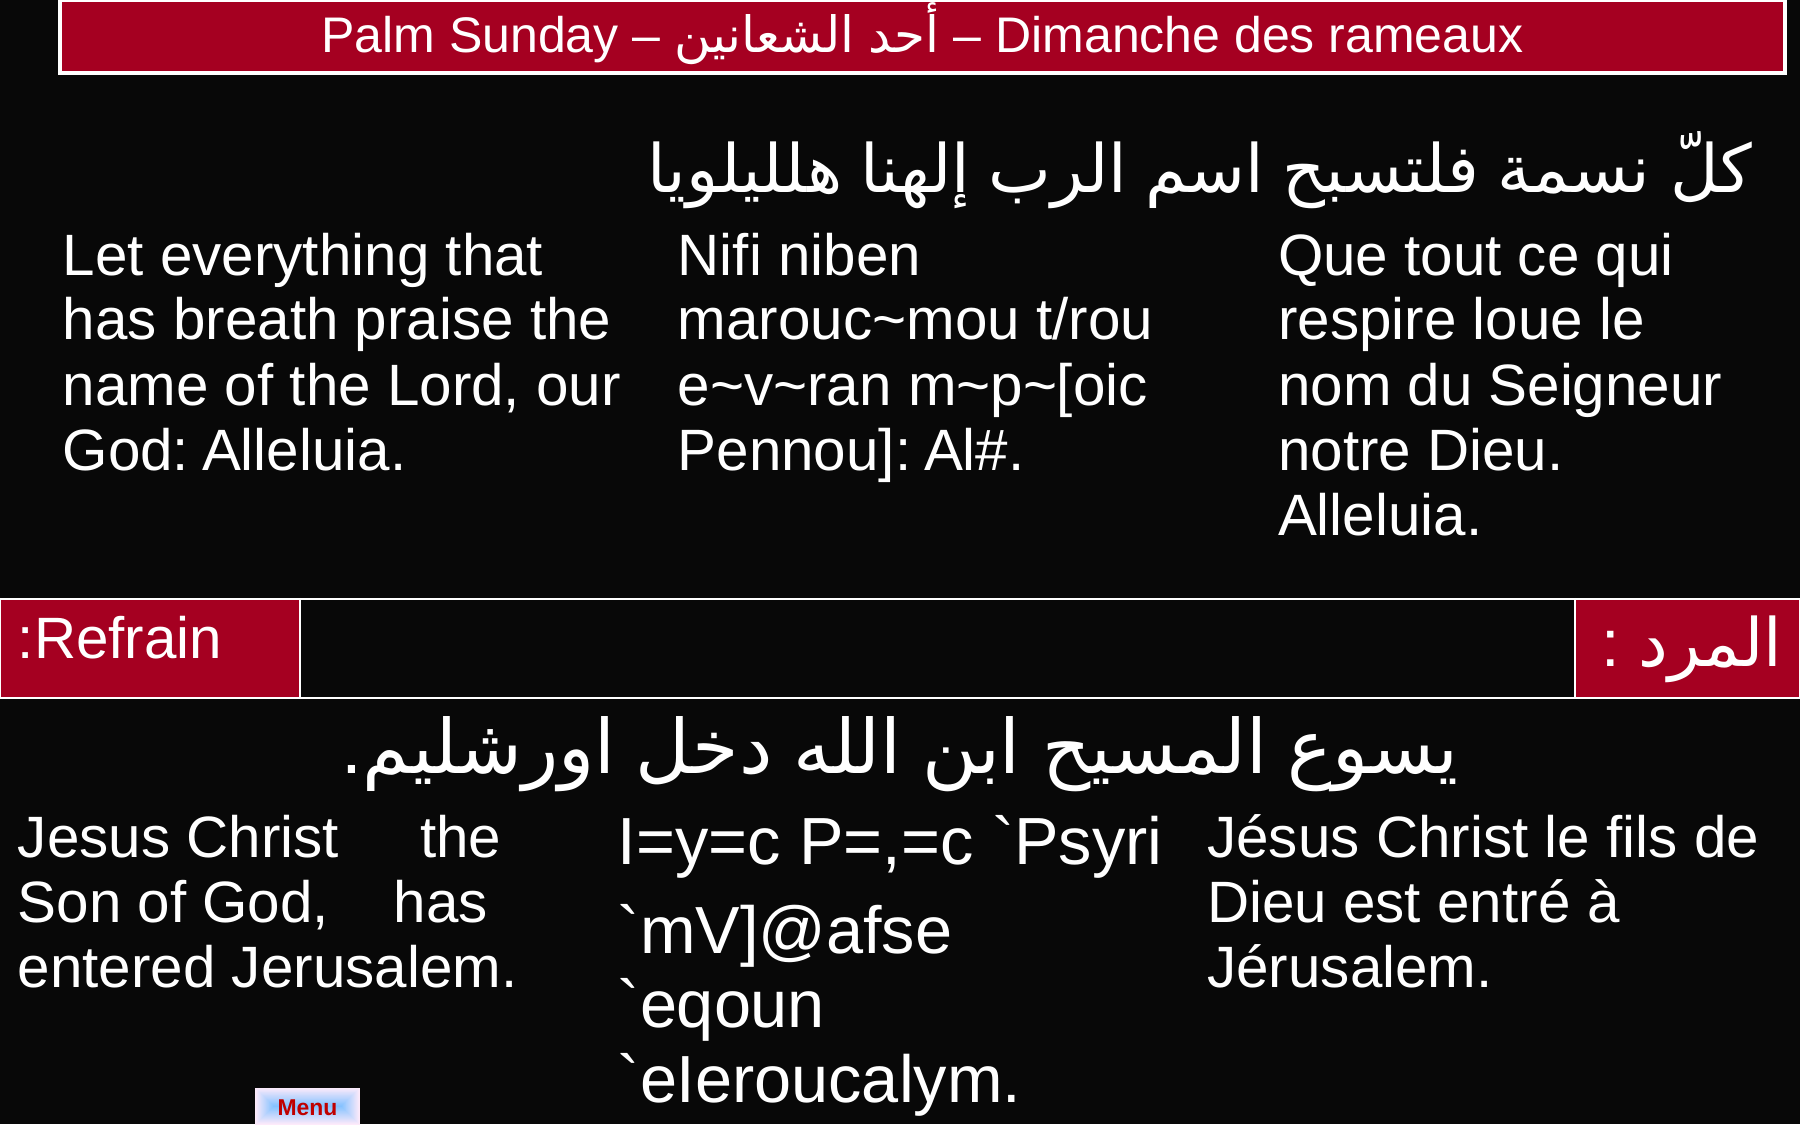

| Palm Sunday – أحد الشعانين – Dimanche des rameaux |
| --- |
| كلّ نسمة فلتسبح اسم الرب إلهنا هلليلويا |  |  |
| --- | --- | --- |
| Let everything that has breath praise the name of the Lord, our God: Alleluia. | Nifi niben marouc~mou t/rou e~v~ran m~p~[oic Pennou]: Al#. | Que tout ce qui respire loue le nom du Seigneur notre Dieu. Alleluia. |
| Refrain: |  |  |  | المرد : |
| --- | --- | --- | --- | --- |
| يسوع المسيح ابن الله دخل اورشليم. |  |  |  |  |
| Jesus Christ the Son of God, has entered Jerusalem. |  | I=y=c P=,=c `Psyri `mV]@afse `eqoun `eIeroucalym. | Jésus Christ le fils de Dieu est entré à Jérusalem. |  |

Menu